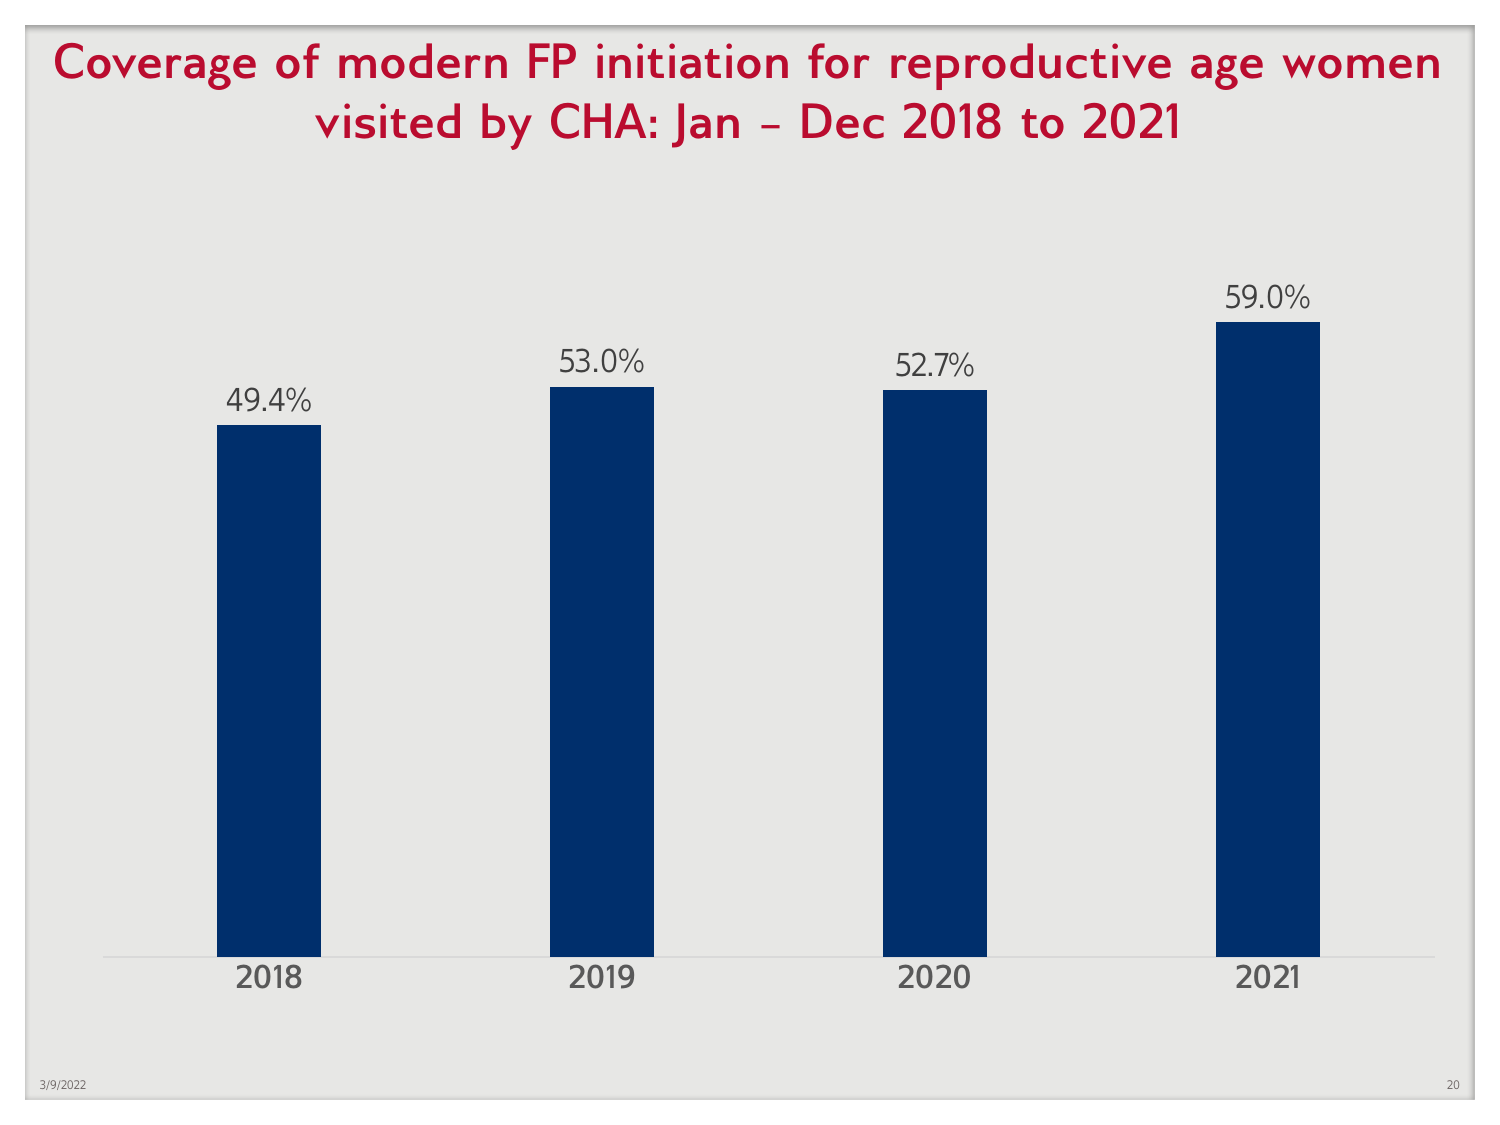

# Coverage of modern FP initiation for reproductive age women visited by CHA: Jan – Dec 2018 to 2021

### Chart

| Category | Coverage of modern FP initiation for reproductive age women visited by CHA |
|---|---|
| 2018 | 0.4941577329011884 |
| 2019 | 0.530202109063489 |
| 2020 | 0.5266316113040465 |
| 2021 | 0.5903174777201748 |
3/9/2022
20